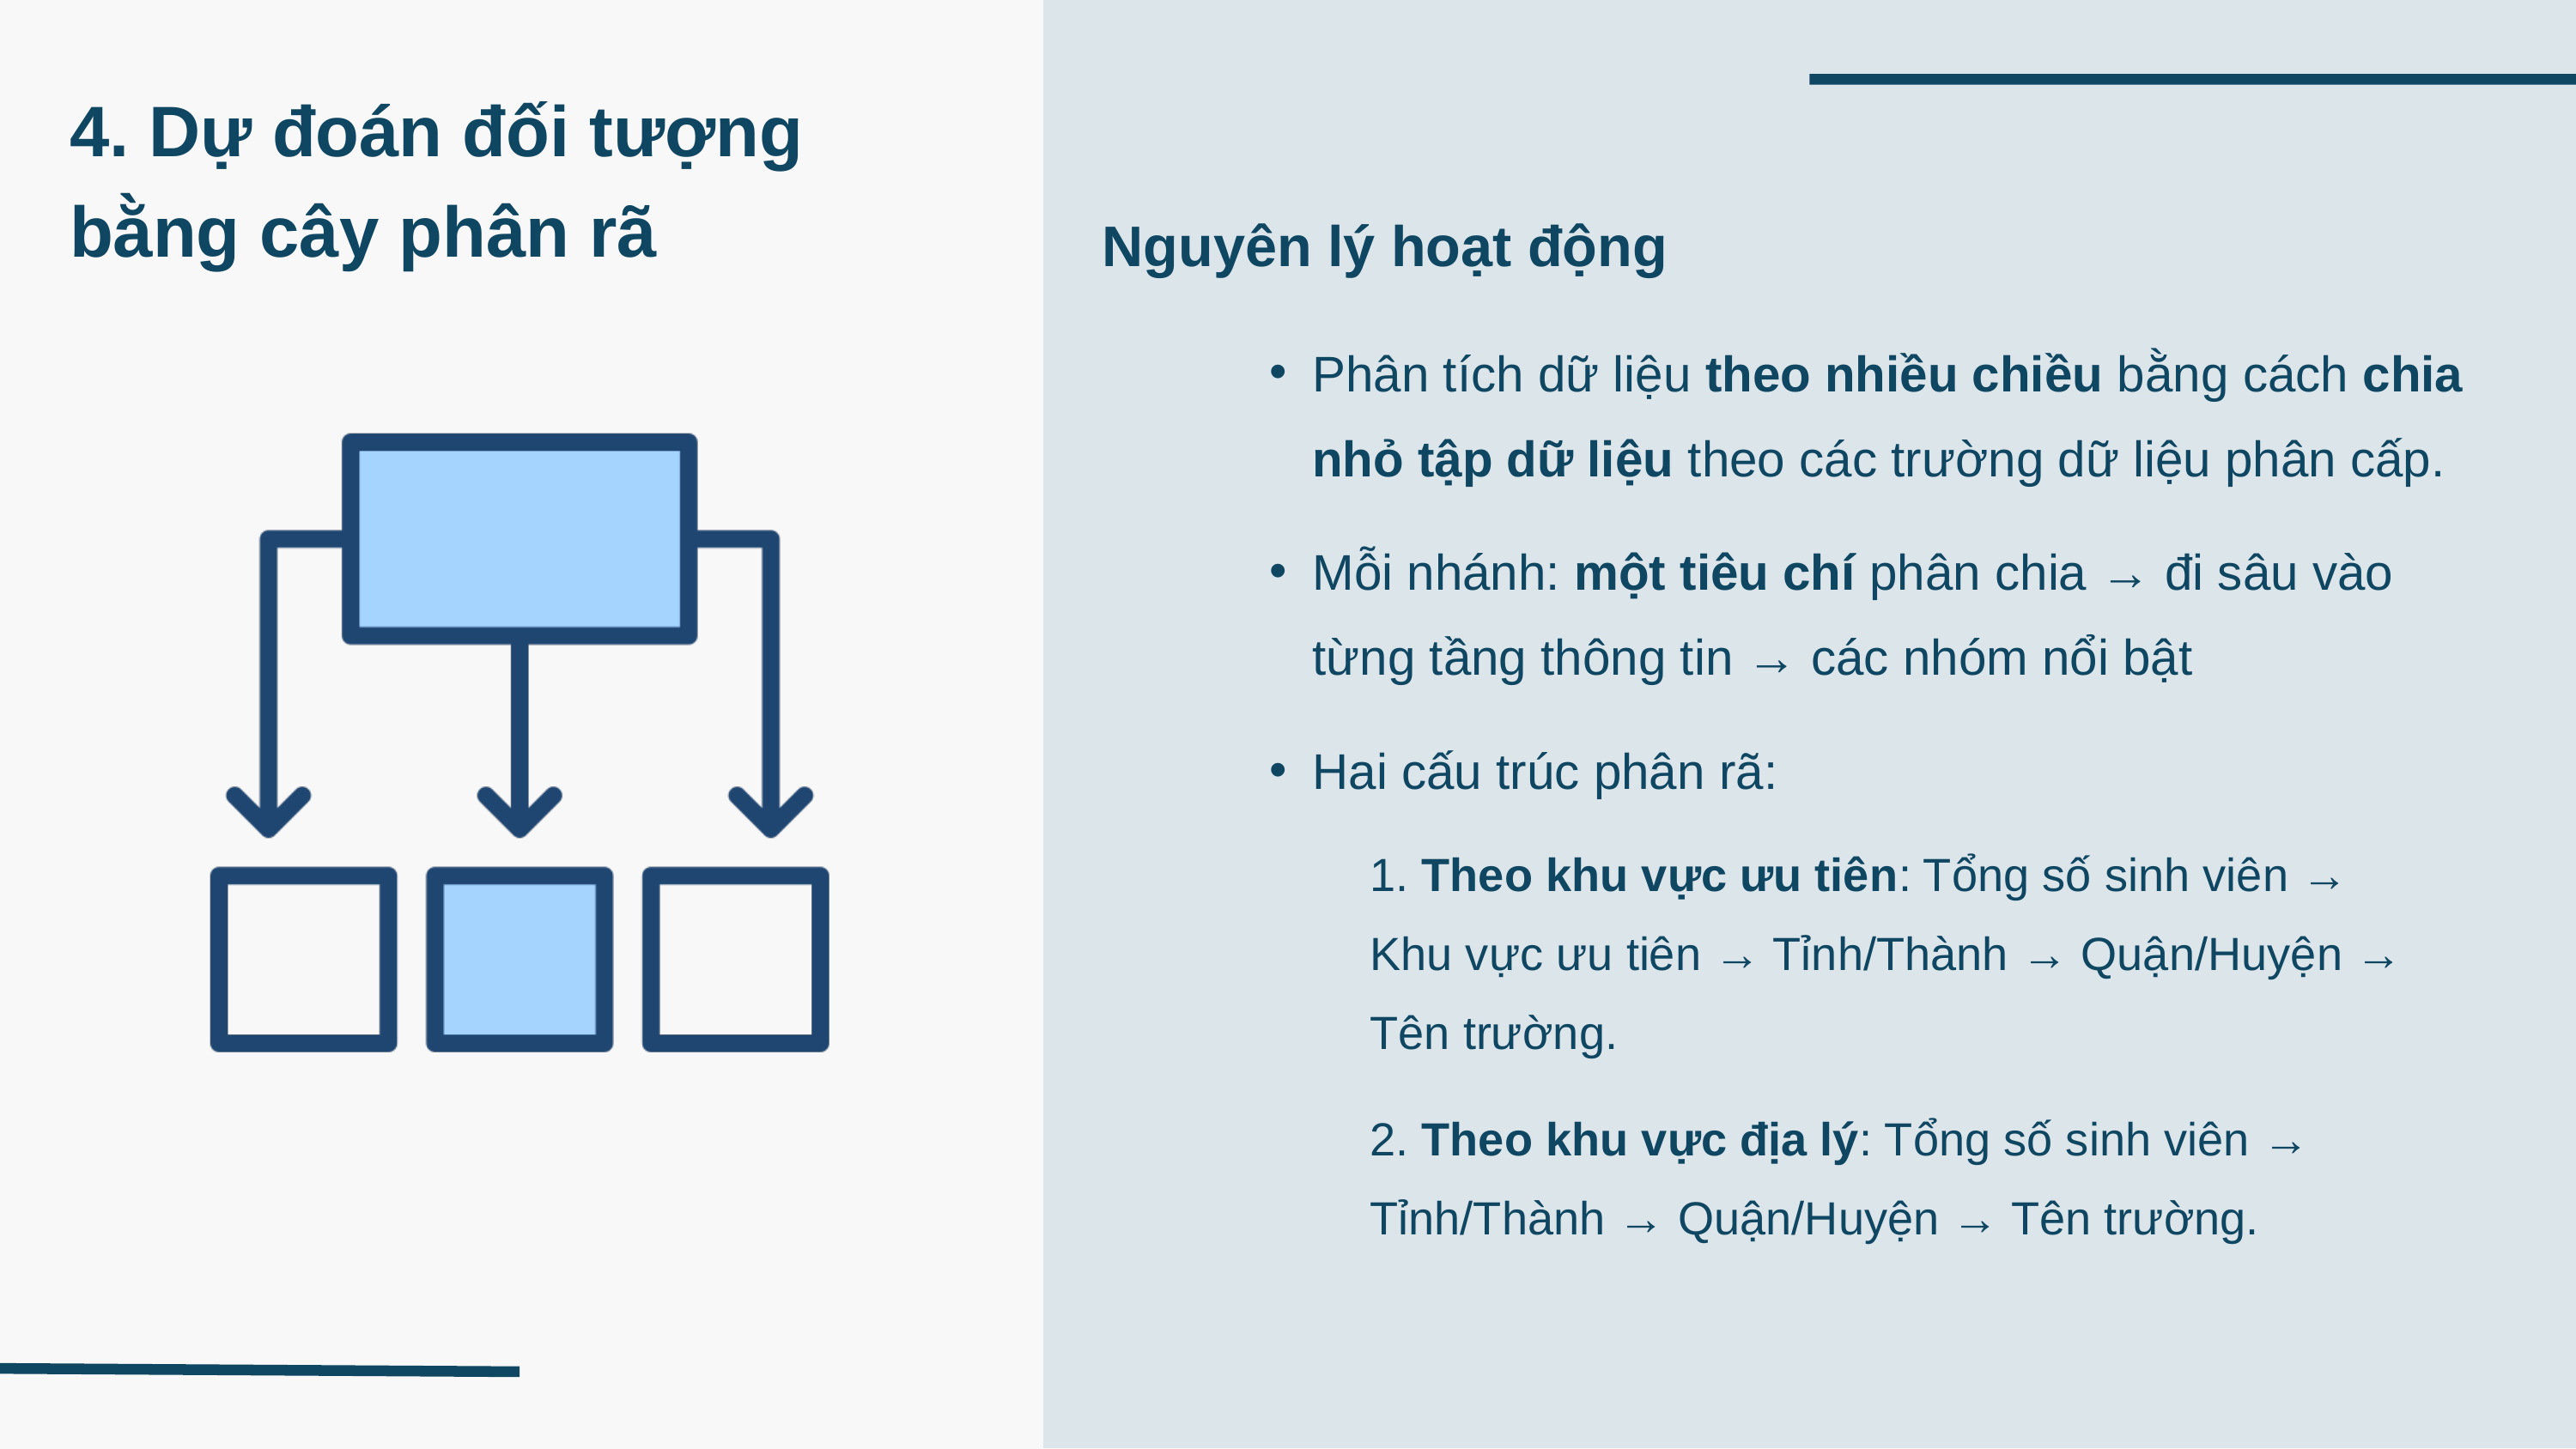

4. Dự đoán đối tượng     bằng cây phân rã

Nguyên lý hoạt động
Phân tích dữ liệu theo nhiều chiều bằng cách chia nhỏ tập dữ liệu theo các trường dữ liệu phân cấp.

Mỗi nhánh: một tiêu chí phân chia → đi sâu vào từng tầng thông tin → các nhóm nổi bật
Hai cấu trúc phân rã:
1. Theo khu vực ưu tiên: Tổng số sinh viên → Khu vực ưu tiên → Tỉnh/Thành → Quận/Huyện → Tên trường.
2. Theo khu vực địa lý: Tổng số sinh viên → Tỉnh/Thành → Quận/Huyện → Tên trường.